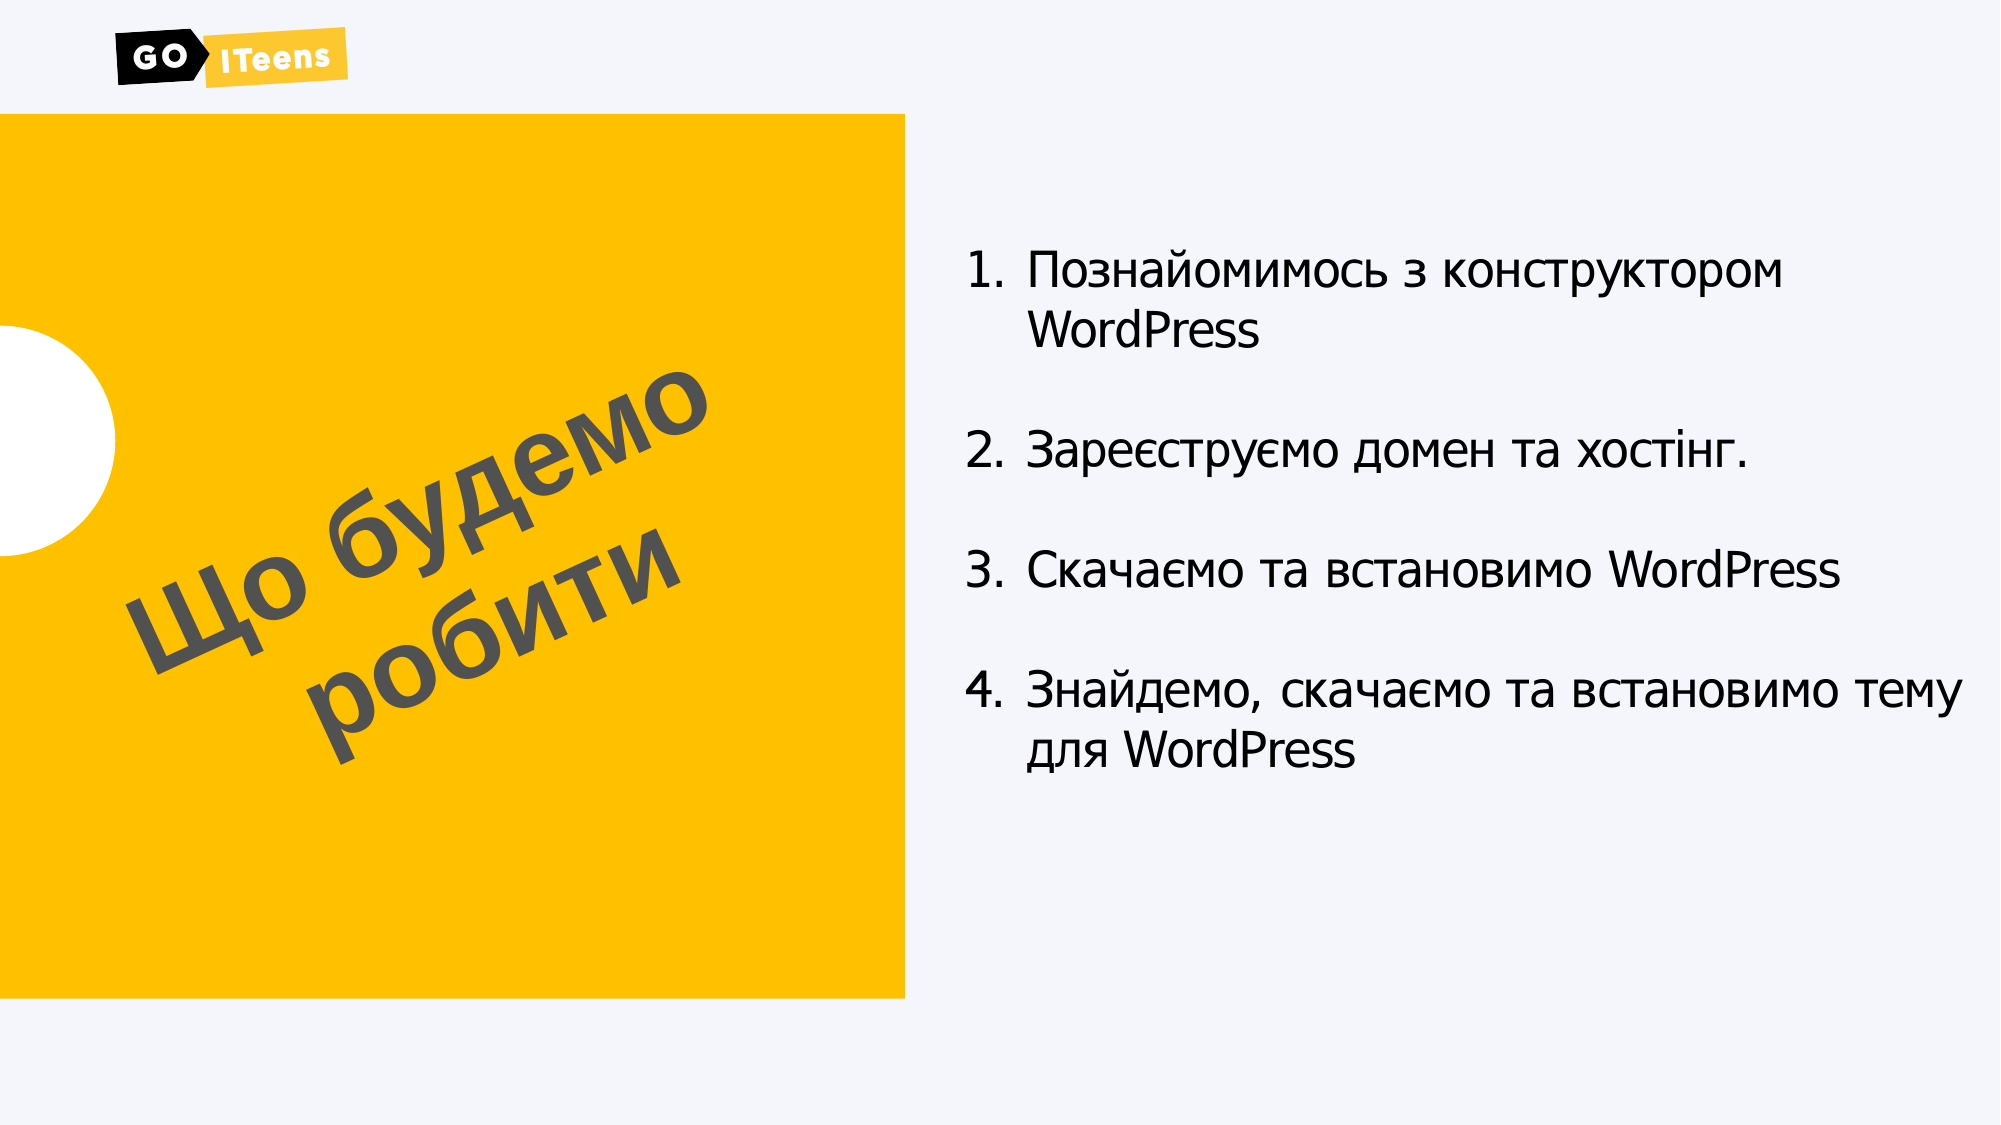

Познайомимось з конструктором WordPress

Зареєструємо домен та хостінг.

Скачаємо та встановимо WordPress

Знайдемо, скачаємо та встановимо тему для WordPress

Що будемо
робити